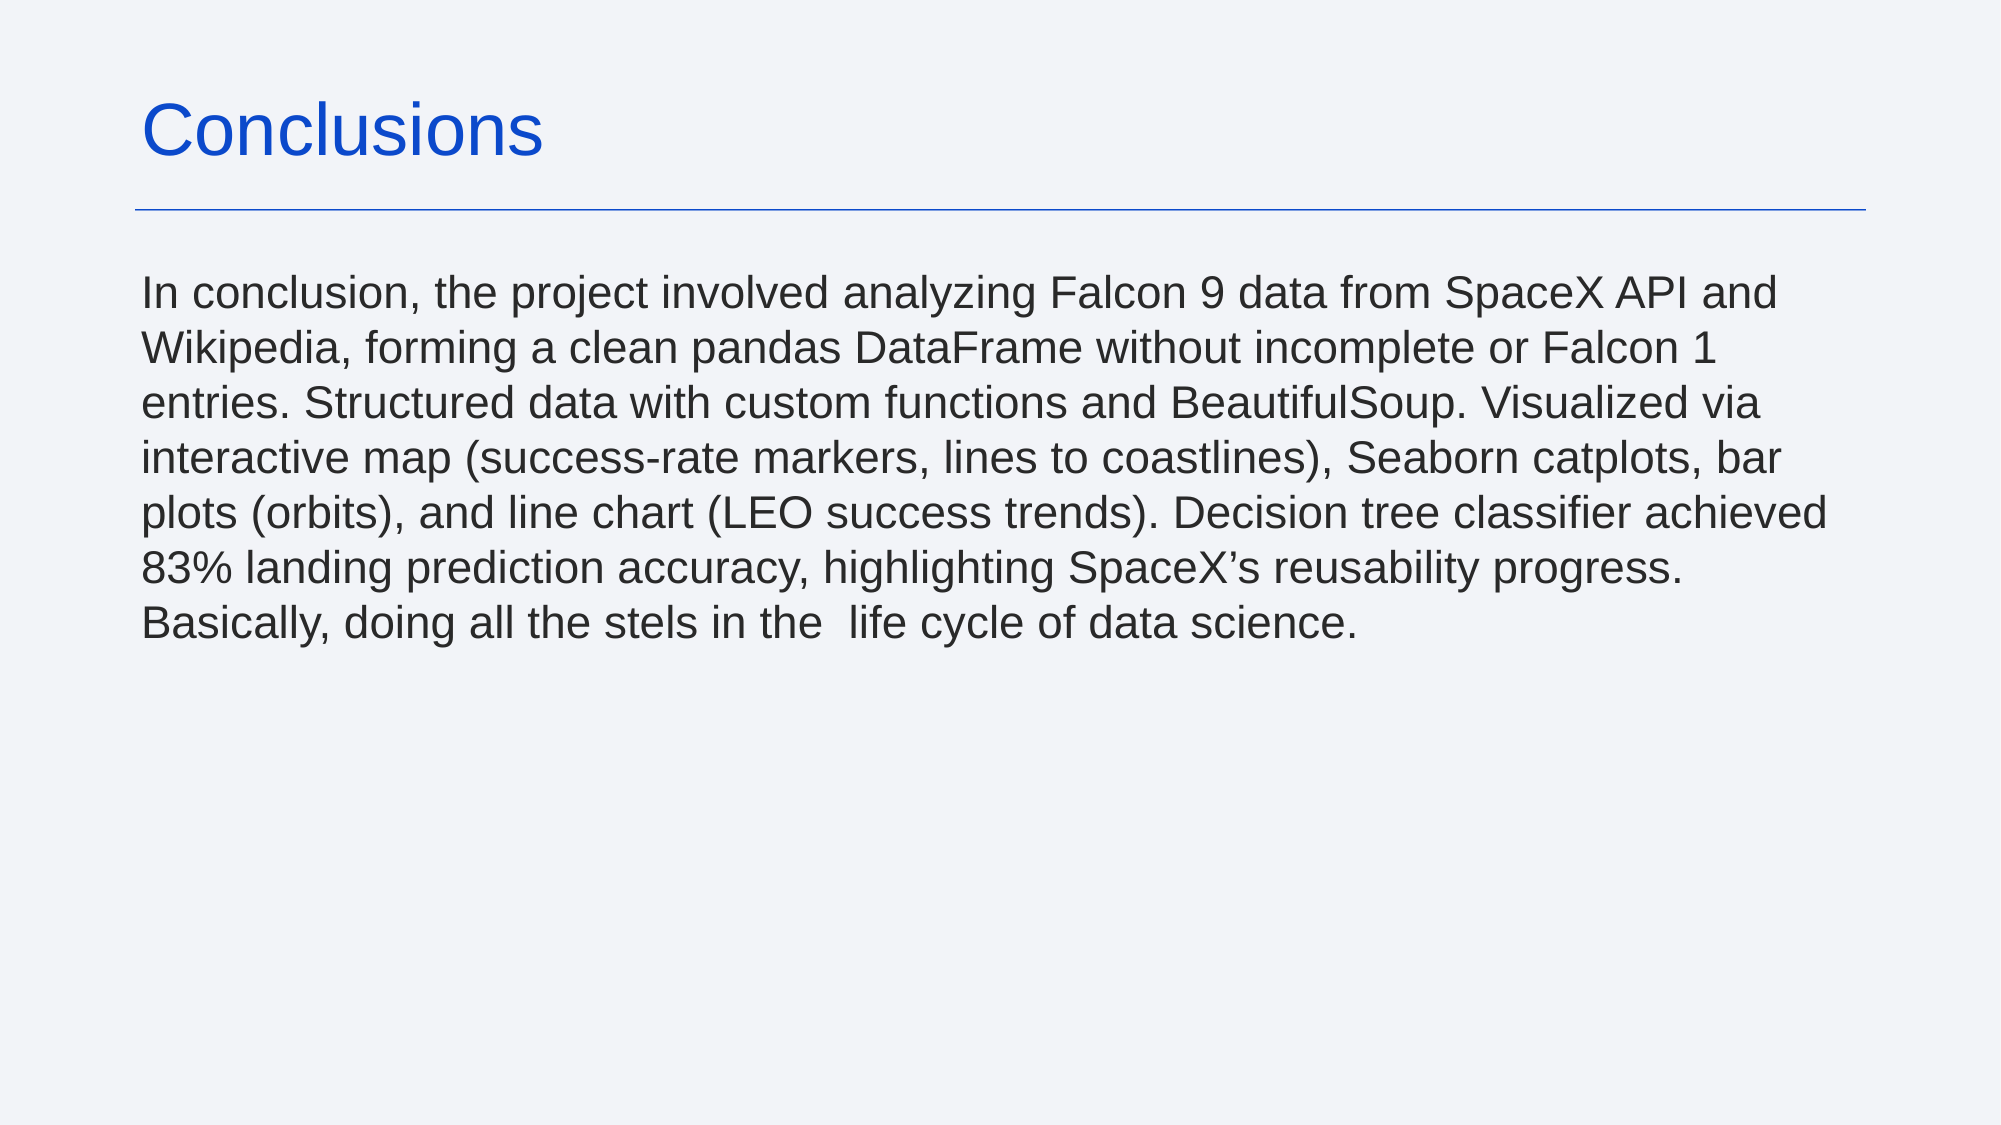

Conclusions
In conclusion, the project involved analyzing Falcon 9 data from SpaceX API and Wikipedia, forming a clean pandas DataFrame without incomplete or Falcon 1 entries. Structured data with custom functions and BeautifulSoup. Visualized via interactive map (success-rate markers, lines to coastlines), Seaborn catplots, bar plots (orbits), and line chart (LEO success trends). Decision tree classifier achieved 83% landing prediction accuracy, highlighting SpaceX’s reusability progress. Basically, doing all the stels in the  life cycle of data science.
44